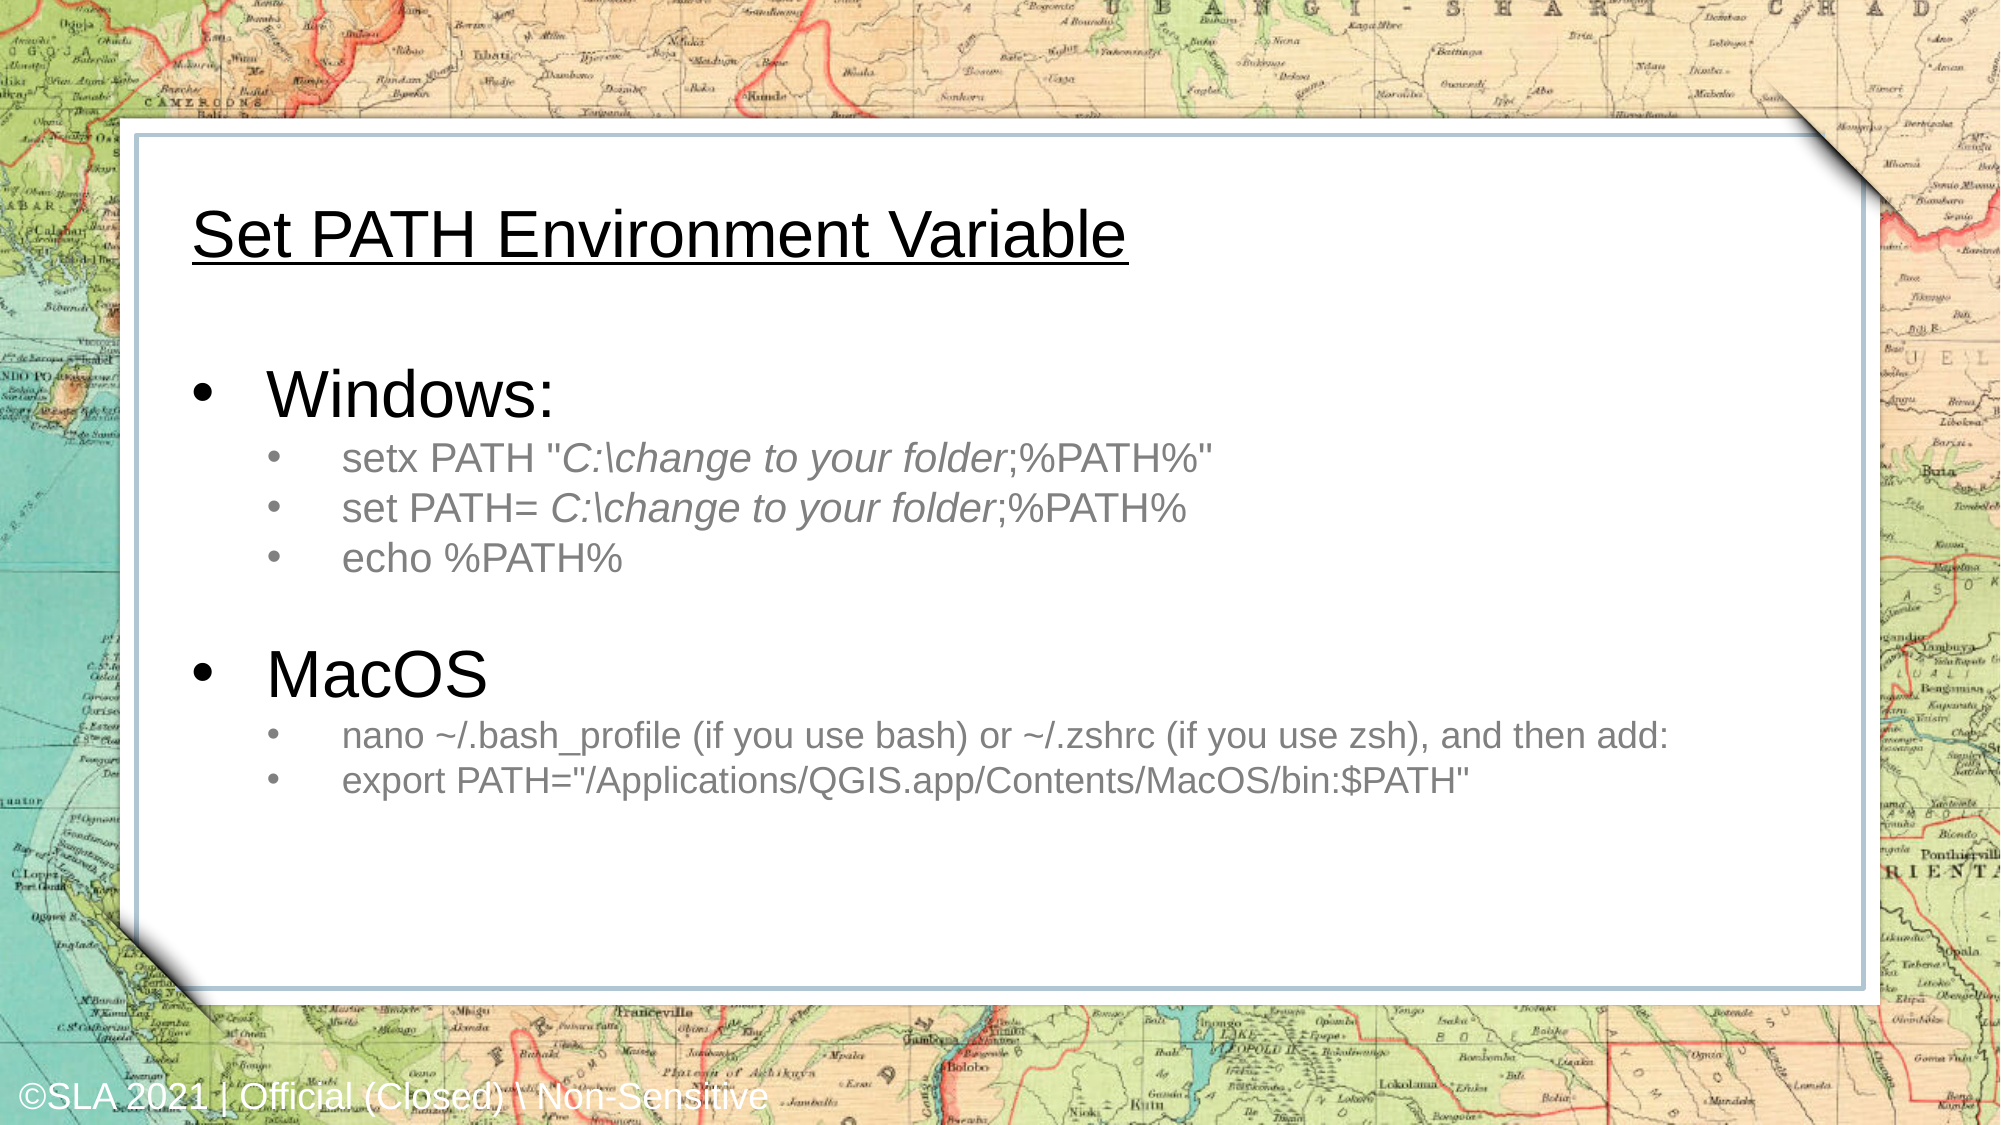

Set PATH Environment Variable

Windows:
setx PATH "C:\change to your folder;%PATH%"
set PATH= C:\change to your folder;%PATH%
echo %PATH%

MacOS
nano ~/.bash_profile (if you use bash) or ~/.zshrc (if you use zsh), and then add:
export PATH="/Applications/QGIS.app/Contents/MacOS/bin:$PATH"